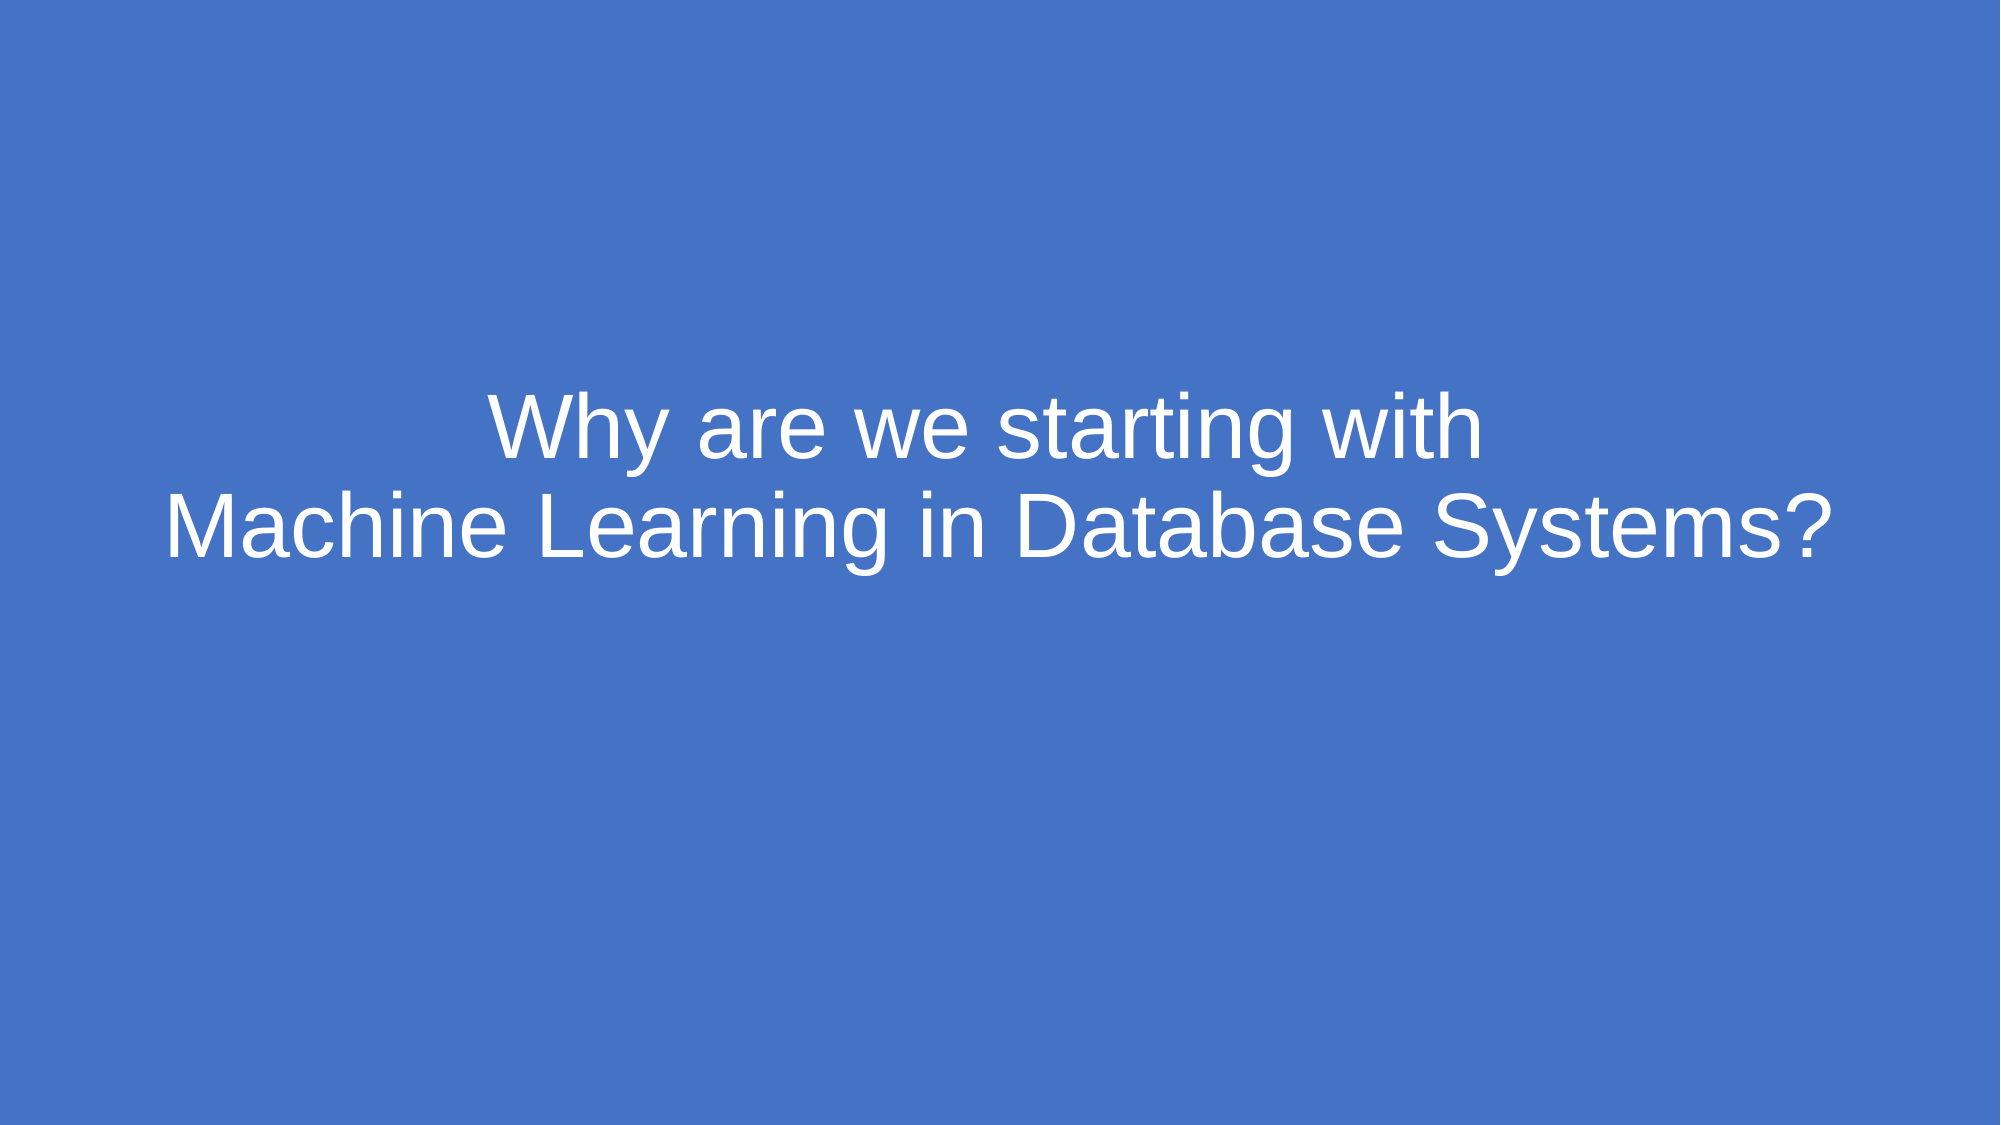

# Why are we starting with Machine Learning in Database Systems?